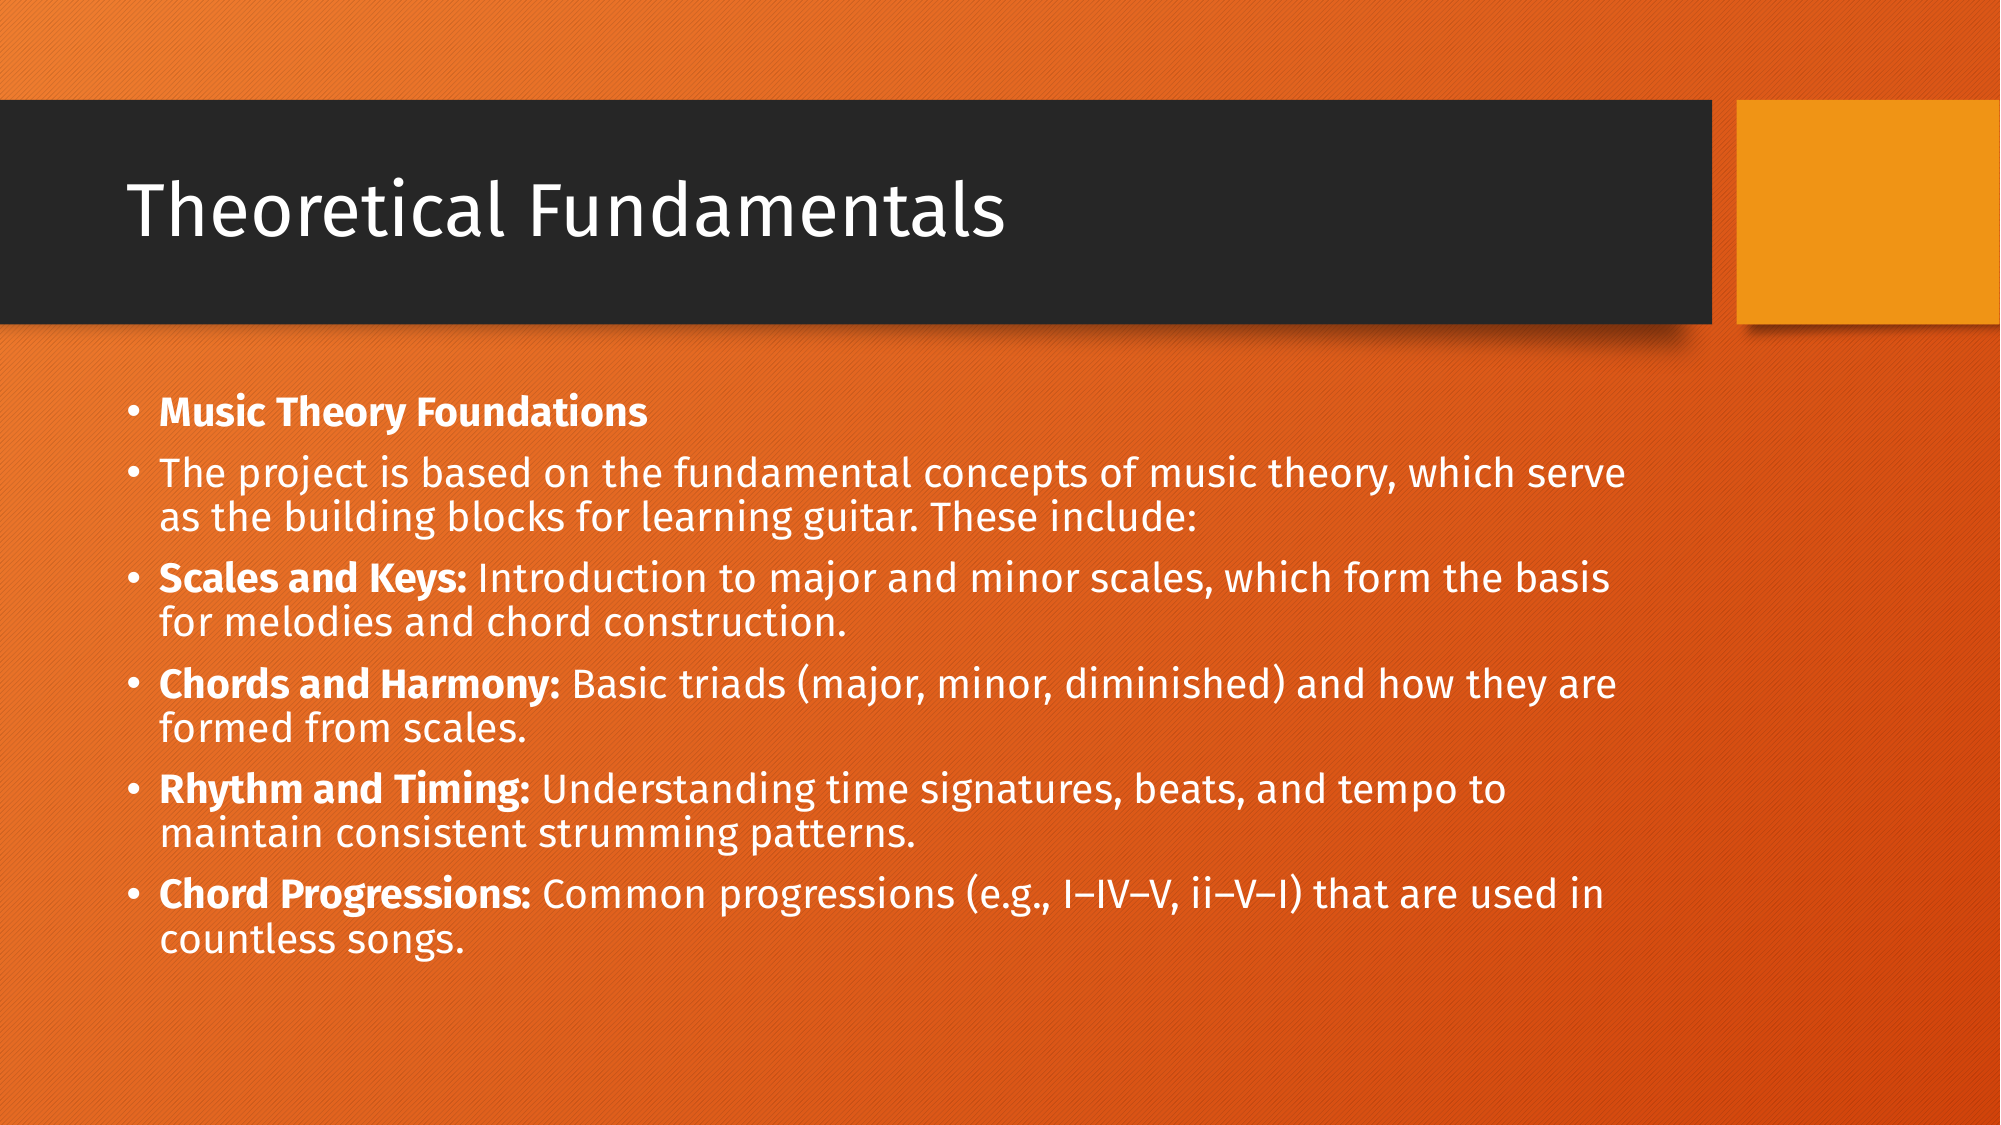

# Theoretical Fundamentals
Music Theory Foundations
The project is based on the fundamental concepts of music theory, which serve as the building blocks for learning guitar. These include:
Scales and Keys: Introduction to major and minor scales, which form the basis for melodies and chord construction.
Chords and Harmony: Basic triads (major, minor, diminished) and how they are formed from scales.
Rhythm and Timing: Understanding time signatures, beats, and tempo to maintain consistent strumming patterns.
Chord Progressions: Common progressions (e.g., I–IV–V, ii–V–I) that are used in countless songs.